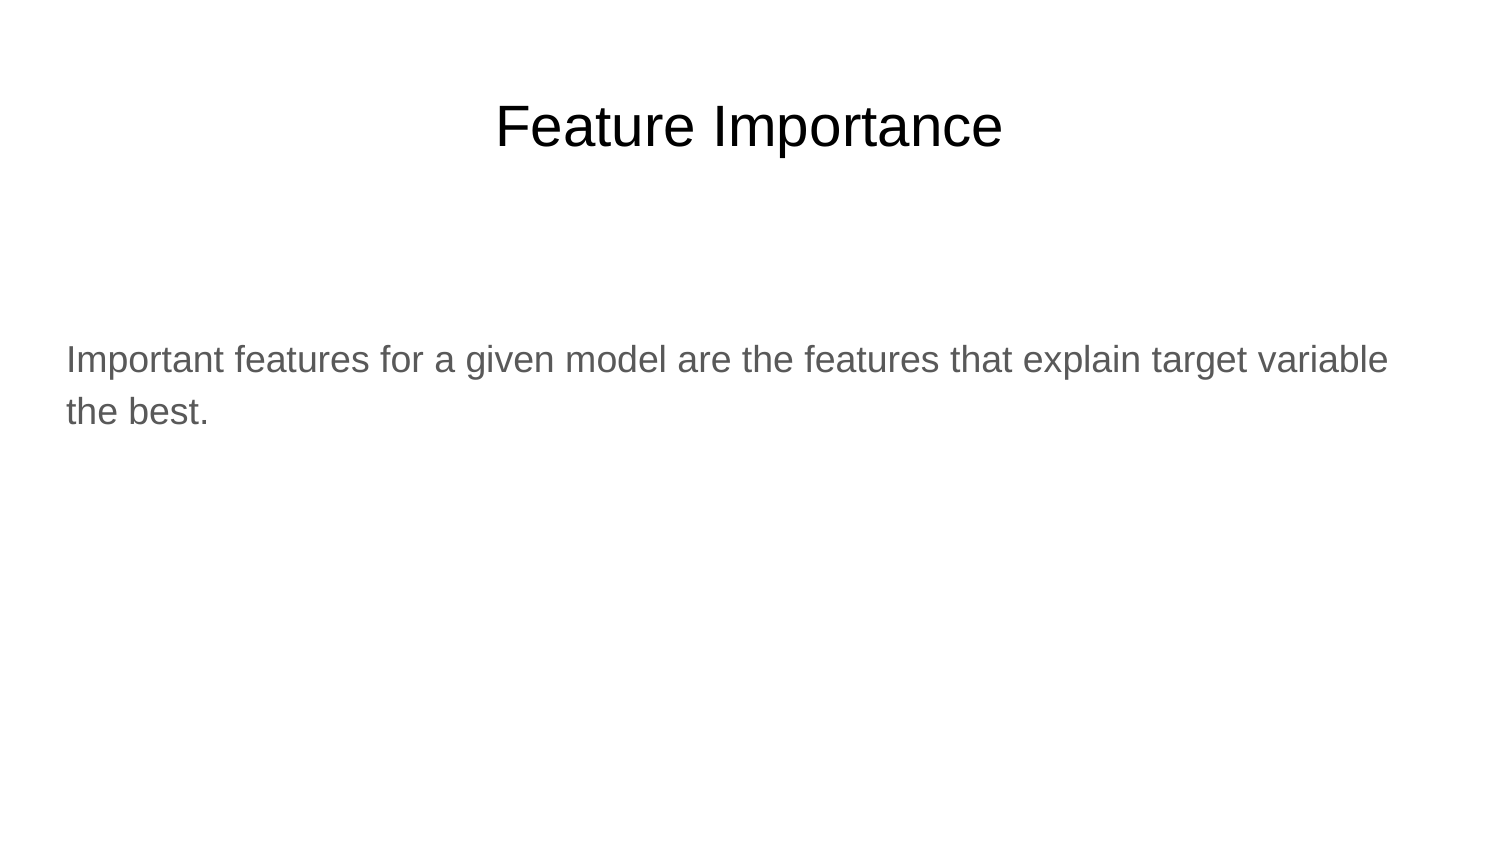

# Feature Importance
Important features for a given model are the features that explain target variable the best.